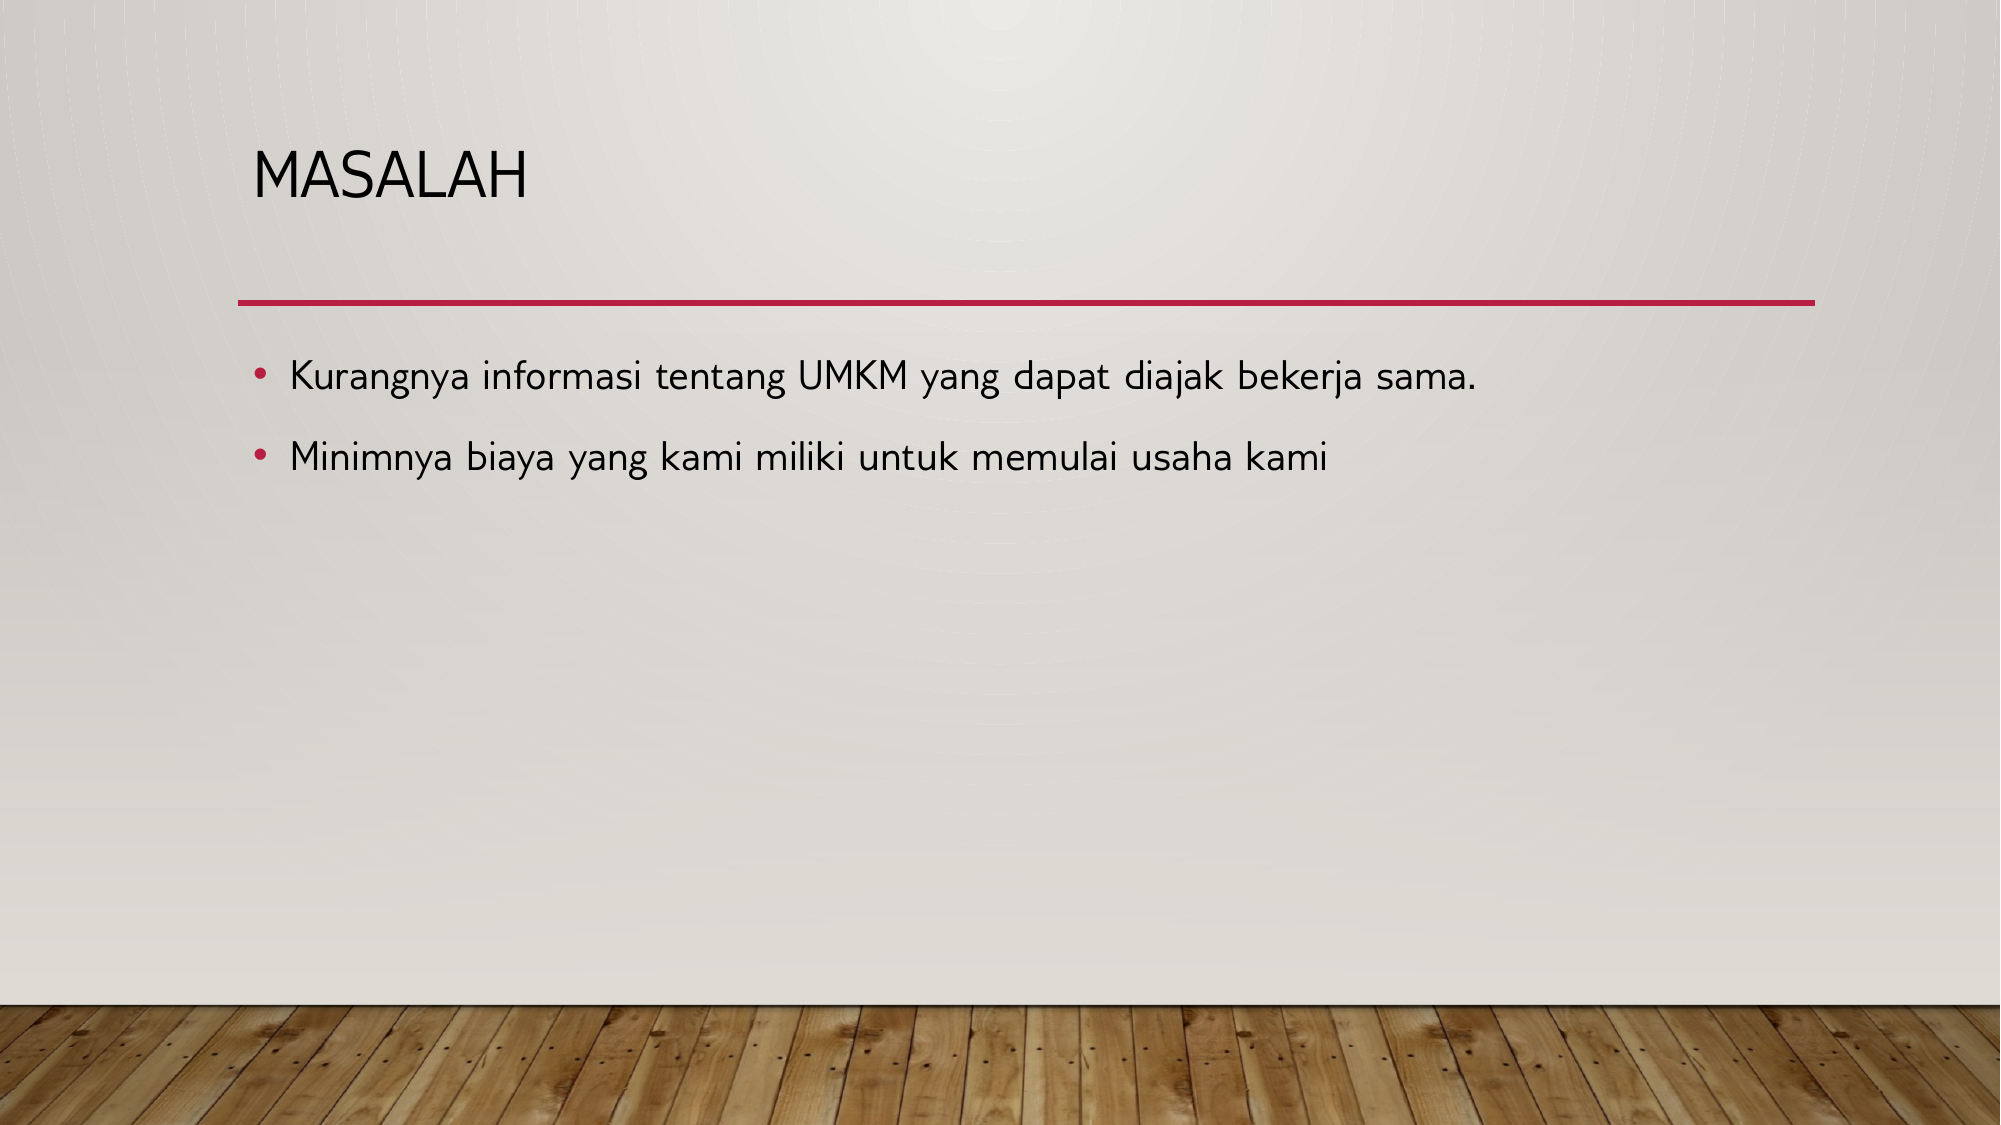

# Masalah
Kurangnya informasi tentang UMKM yang dapat diajak bekerja sama.
Minimnya biaya yang kami miliki untuk memulai usaha kami